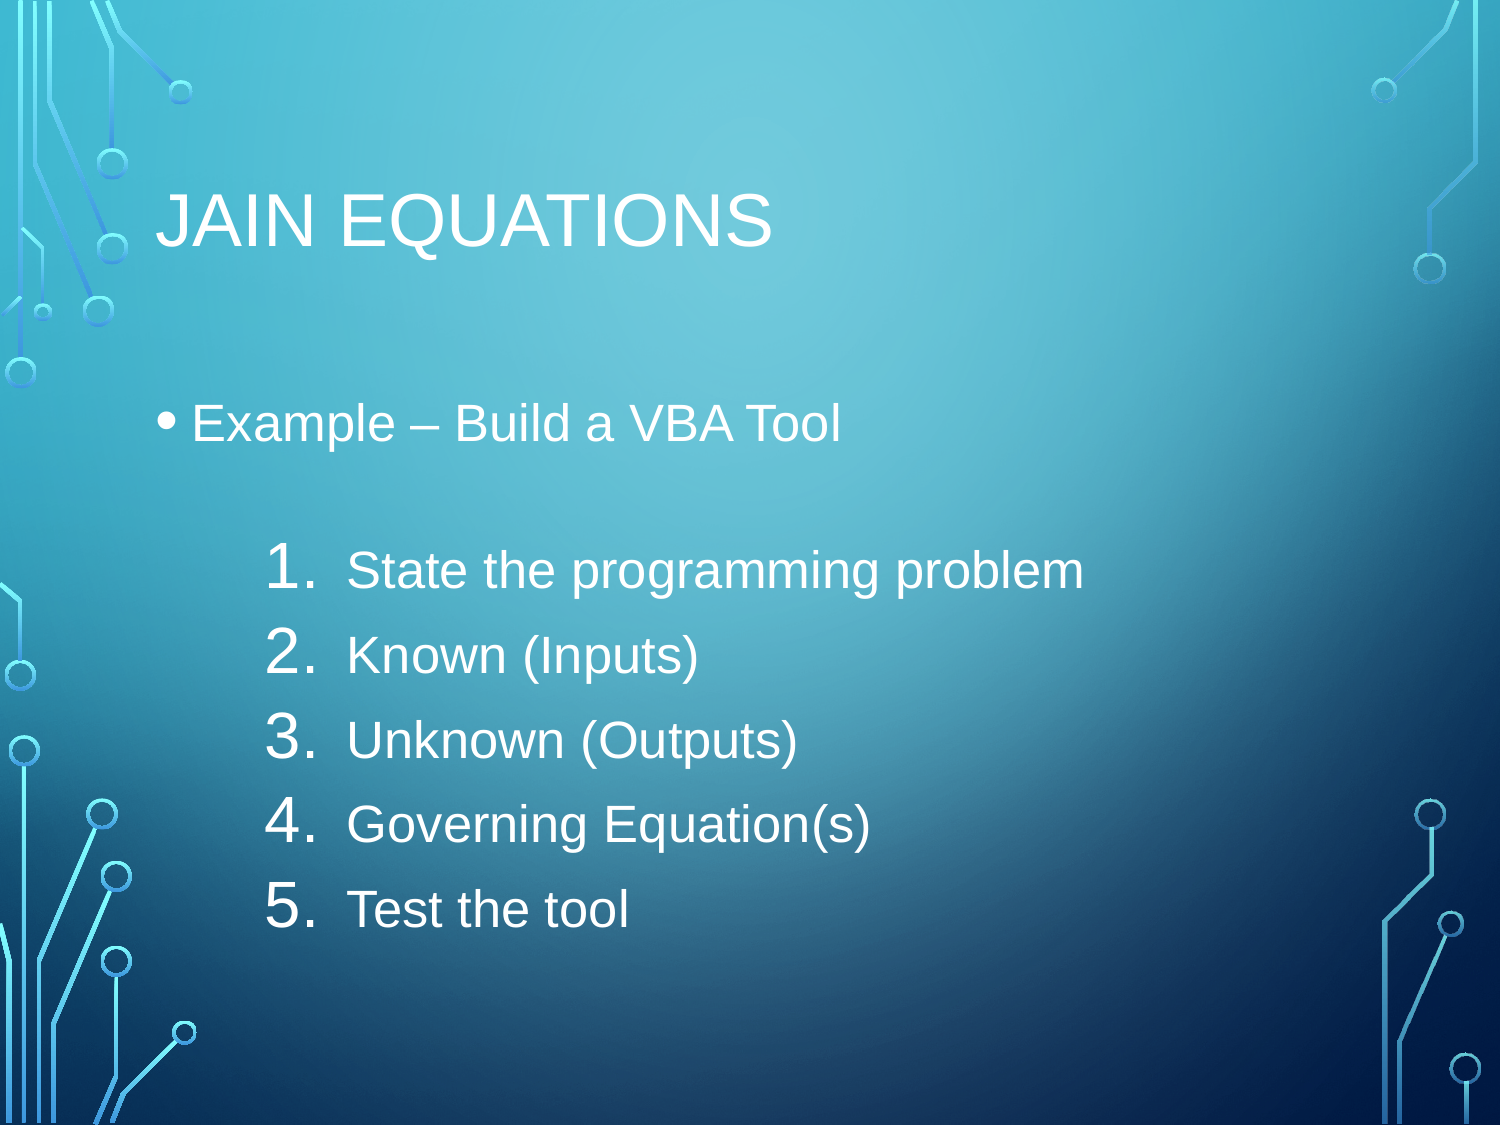

# Jain equations
Example – Build a VBA Tool
State the programming problem
Known (Inputs)
Unknown (Outputs)
Governing Equation(s)
Test the tool